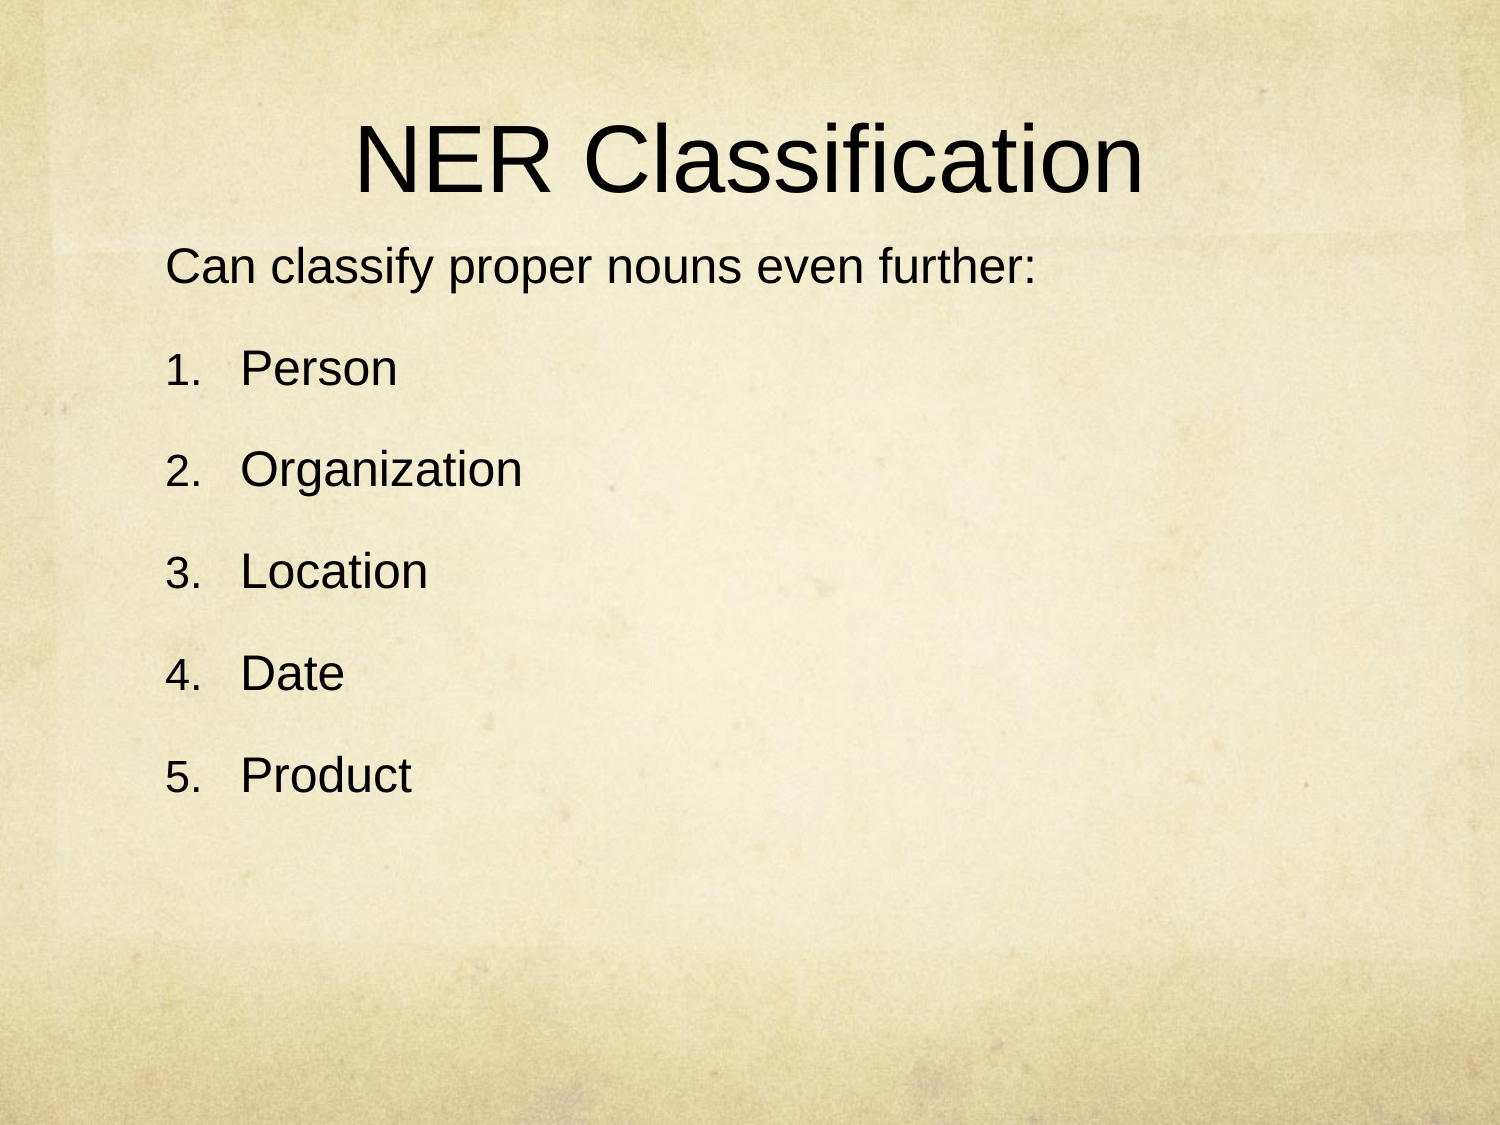

# NER Classification
Can classify proper nouns even further:
Person
Organization
Location
Date
Product